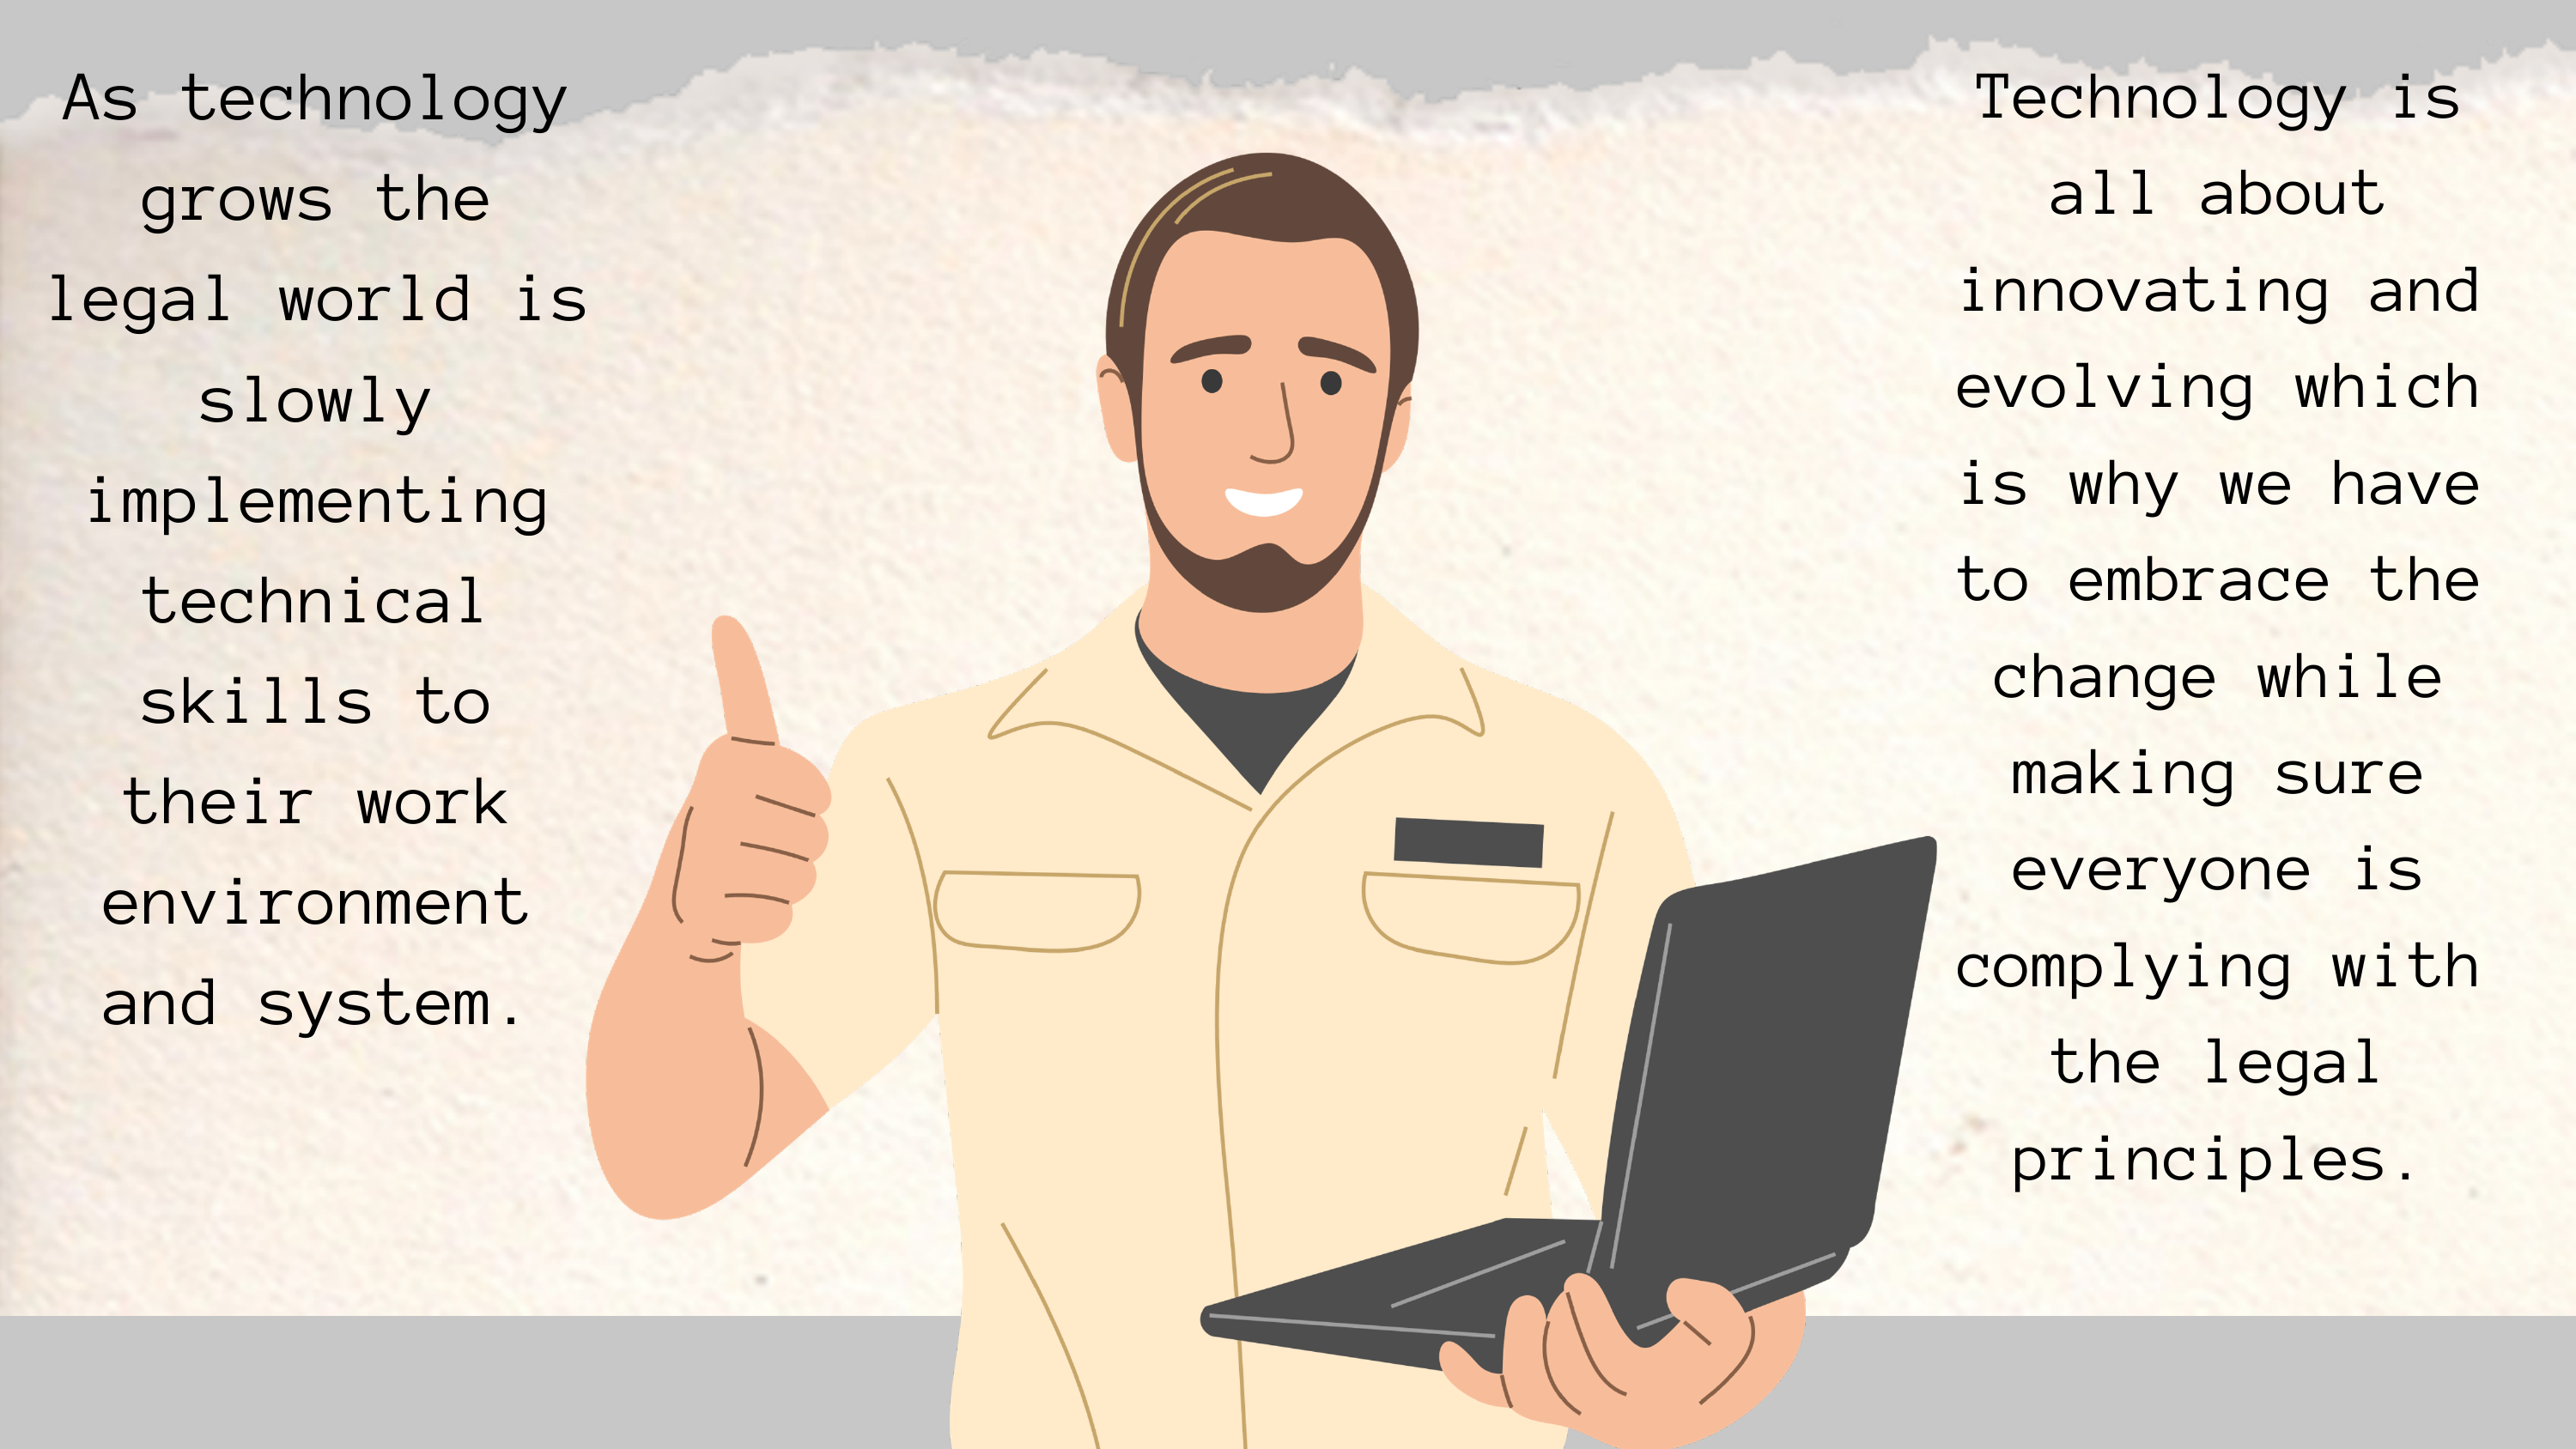

As technology grows the legal world is slowly implementing technical skills to their work environment and system.
Technology is all about innovating and evolving which is why we have to embrace the change while making sure everyone is complying with the legal principles.